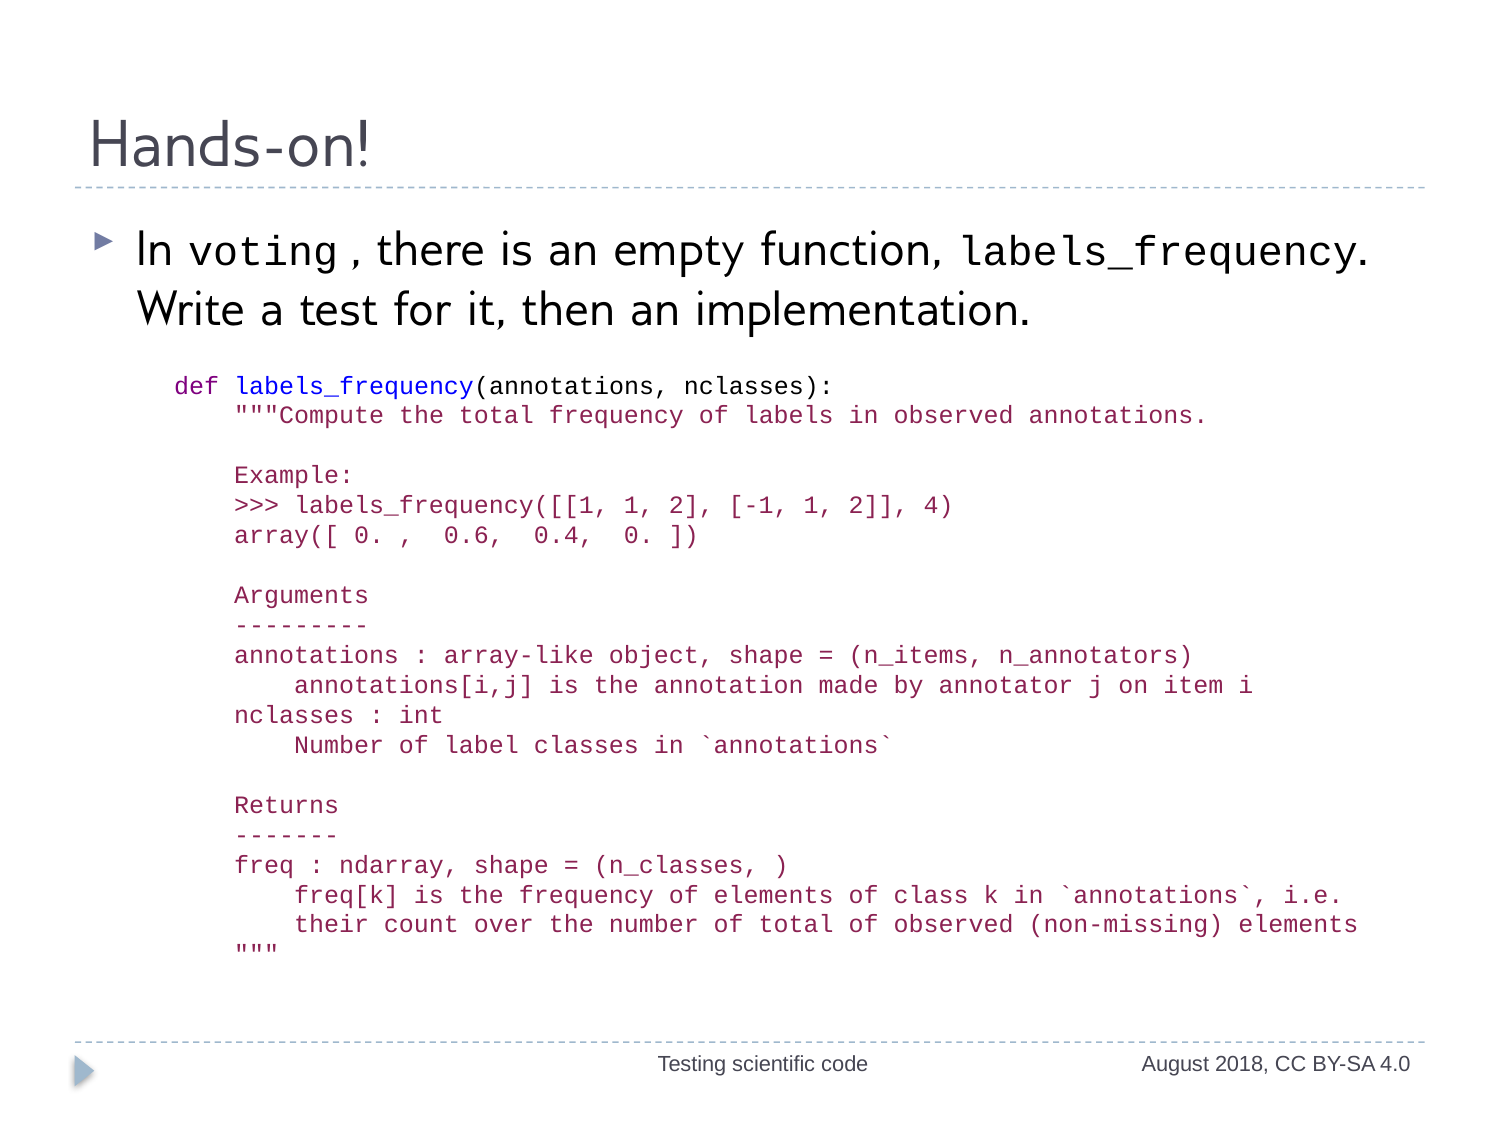

# Hands-on!
In voting , there is an empty function, labels_frequency.
Write a test for it, then an implementation.
def labels_frequency(annotations, nclasses):
    """Compute the total frequency of labels in observed annotations.
    Example:
    >>> labels_frequency([[1, 1, 2], [-1, 1, 2]], 4)
    array([ 0. ,  0.6,  0.4,  0. ])
    Arguments
    ---------
    annotations : array-like object, shape = (n_items, n_annotators)
        annotations[i,j] is the annotation made by annotator j on item i
    nclasses : int
        Number of label classes in `annotations`
    Returns
    -------
    freq : ndarray, shape = (n_classes, )
        freq[k] is the frequency of elements of class k in `annotations`, i.e.
        their count over the number of total of observed (non-missing) elements
    """
Testing scientific code
August 2018, CC BY-SA 4.0